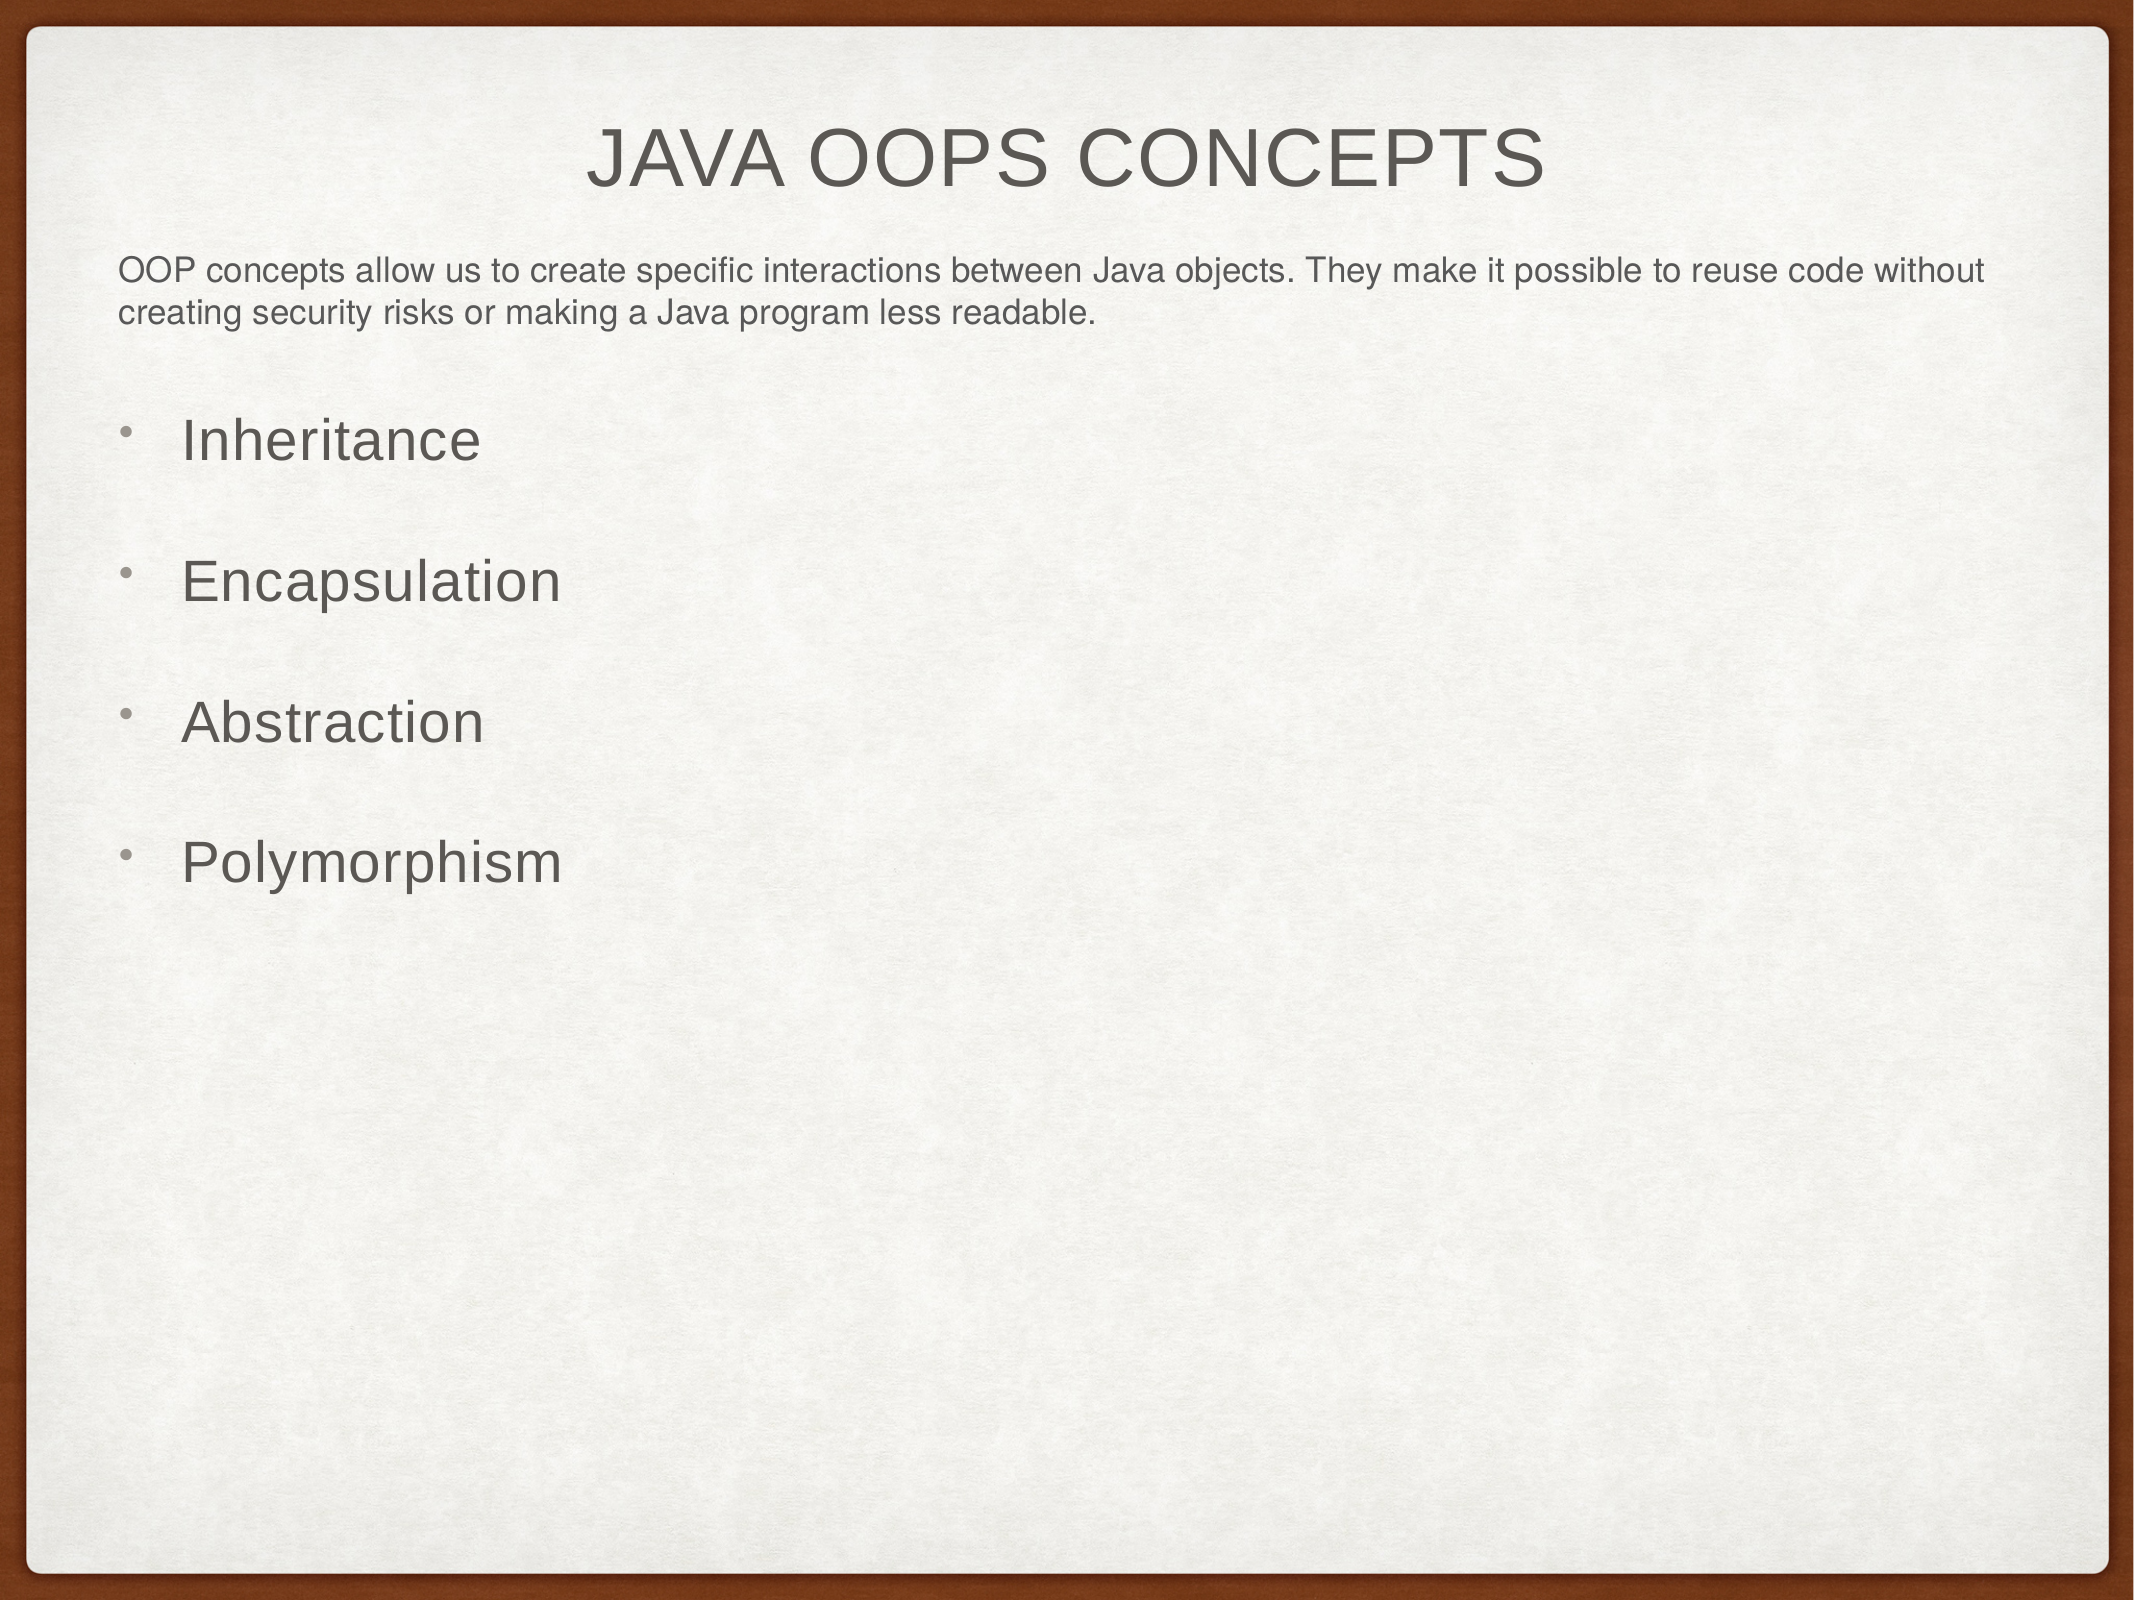

# Java oops concepts
OOP concepts allow us to create specific interactions between Java objects. They make it possible to reuse code without creating security risks or making a Java program less readable.
Inheritance
Encapsulation
Abstraction
Polymorphism